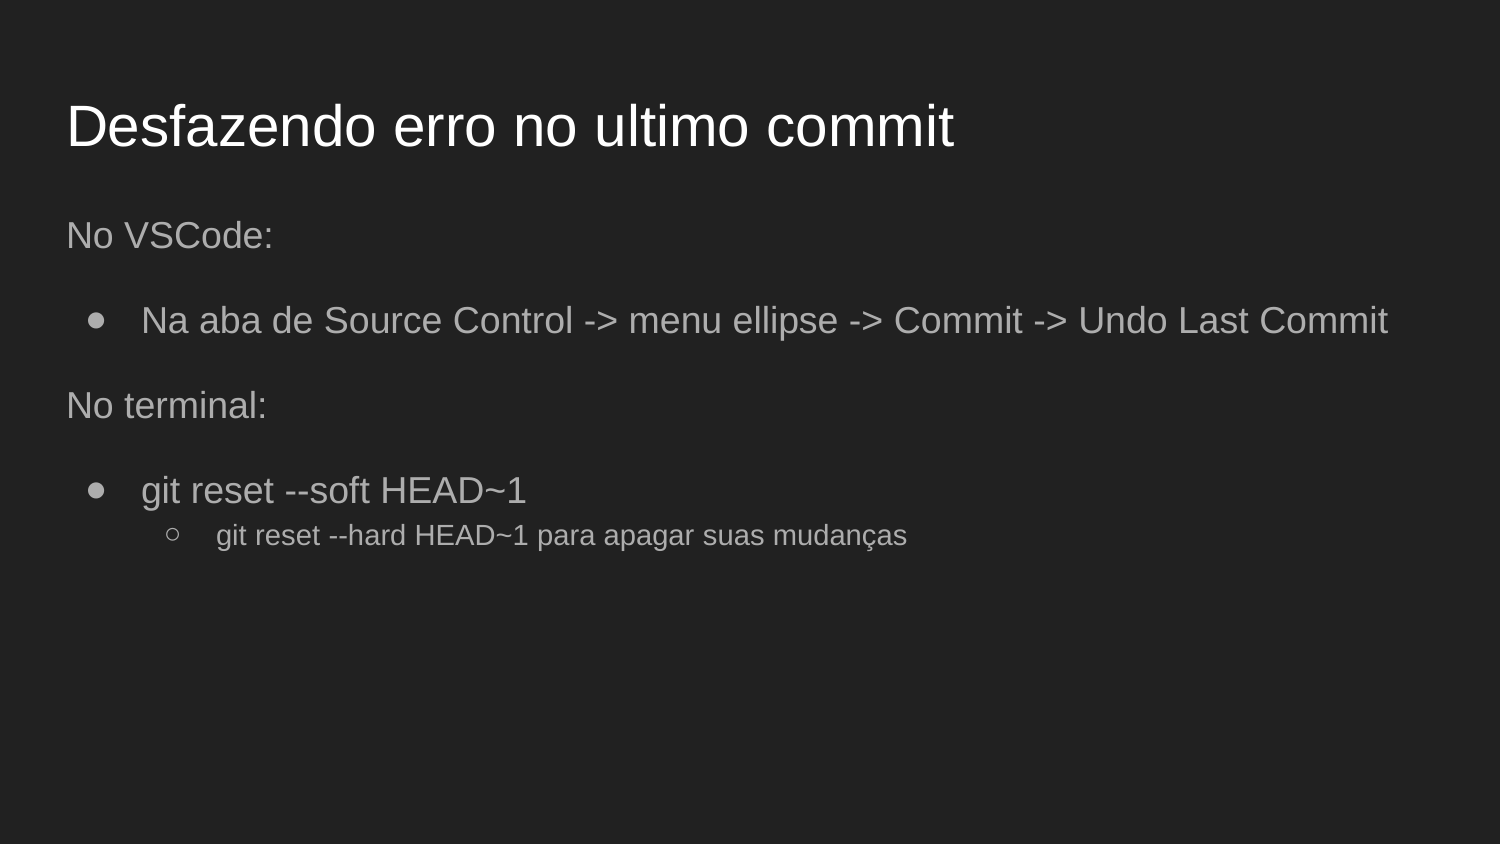

# Desfazendo erro no ultimo commit
No VSCode:
Na aba de Source Control -> menu ellipse -> Commit -> Undo Last Commit
No terminal:
git reset --soft HEAD~1
git reset --hard HEAD~1 para apagar suas mudanças